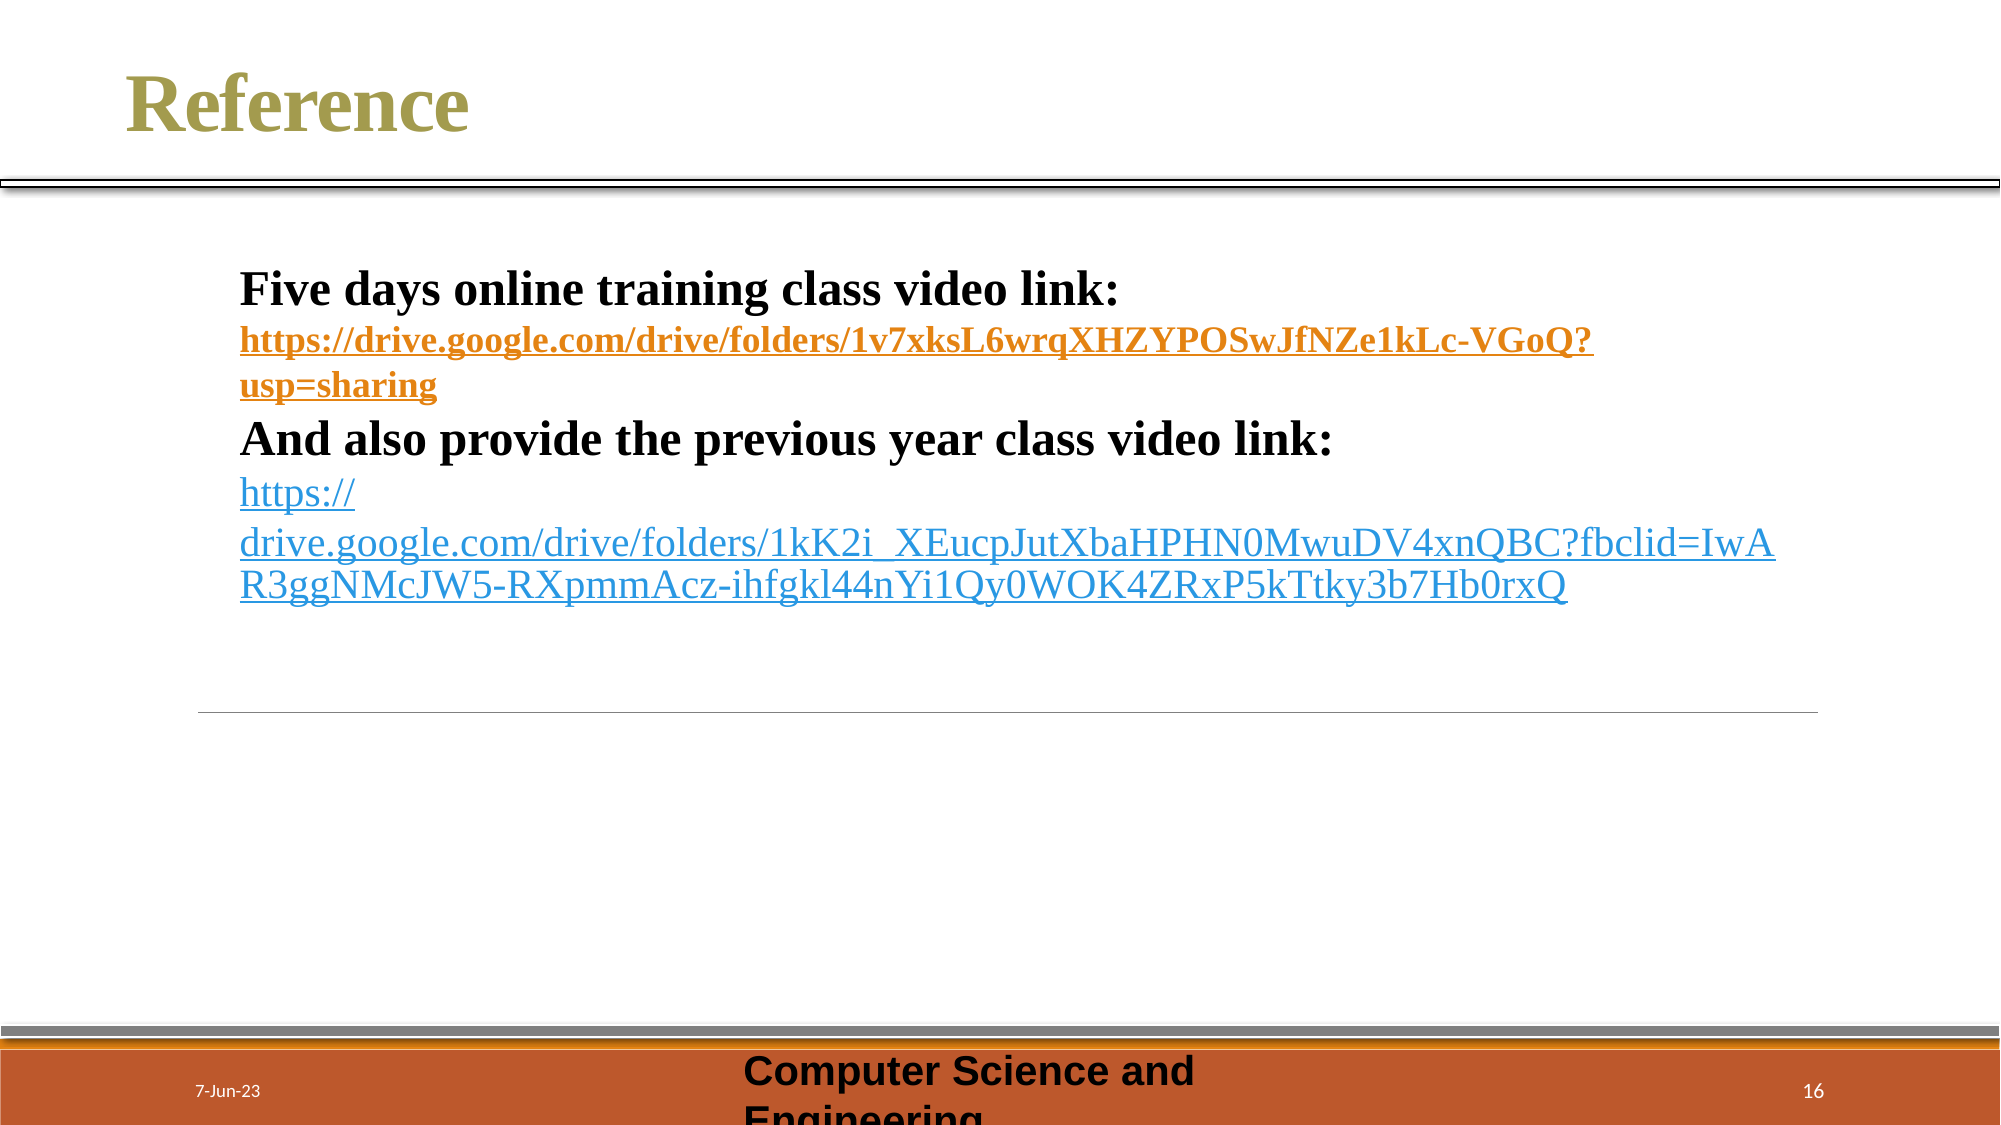

# Reference

Five days online training class video link:
https://drive.google.com/drive/folders/1v7xksL6wrqXHZYPOSwJfNZe1kLc-VGoQ?usp=sharing
And also provide the previous year class video link:
https://drive.google.com/drive/folders/1kK2i_XEucpJutXbaHPHN0MwuDV4xnQBC?fbclid=IwAR3ggNMcJW5-RXpmmAcz-ihfgkl44nYi1Qy0WOK4ZRxP5kTtky3b7Hb0rxQ

Computer Science and Engineering
7-Jun-23
16